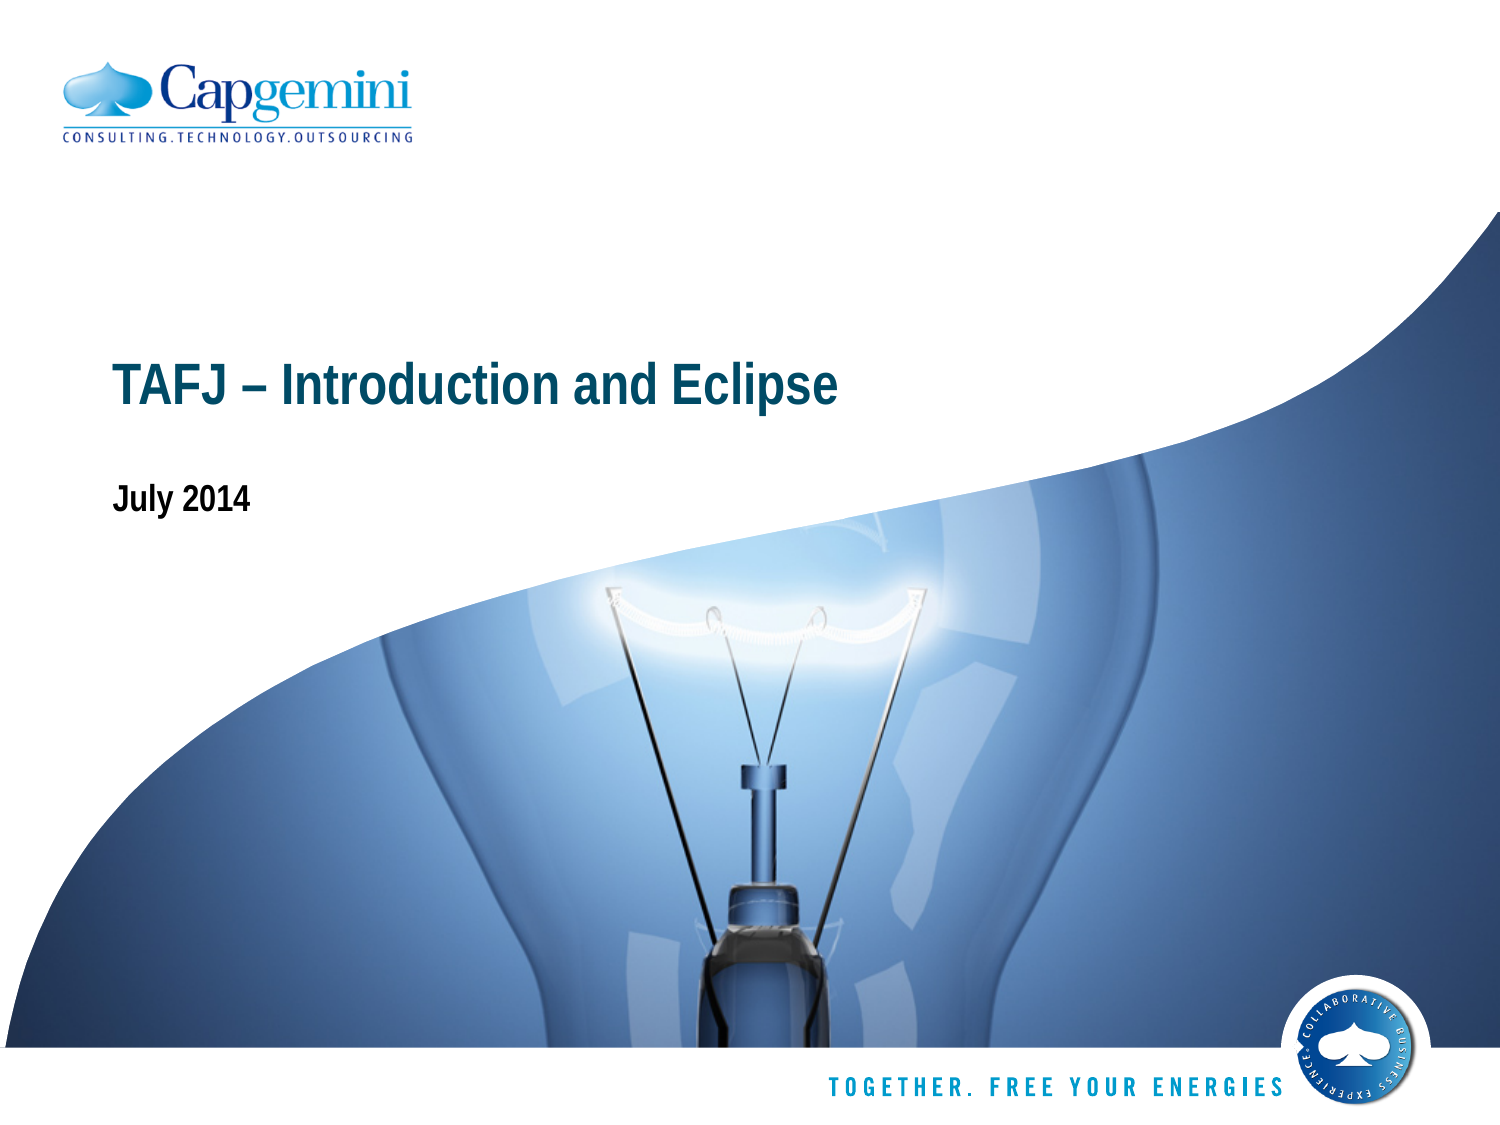

# TAFJ – Introduction and Eclipse
July 2014